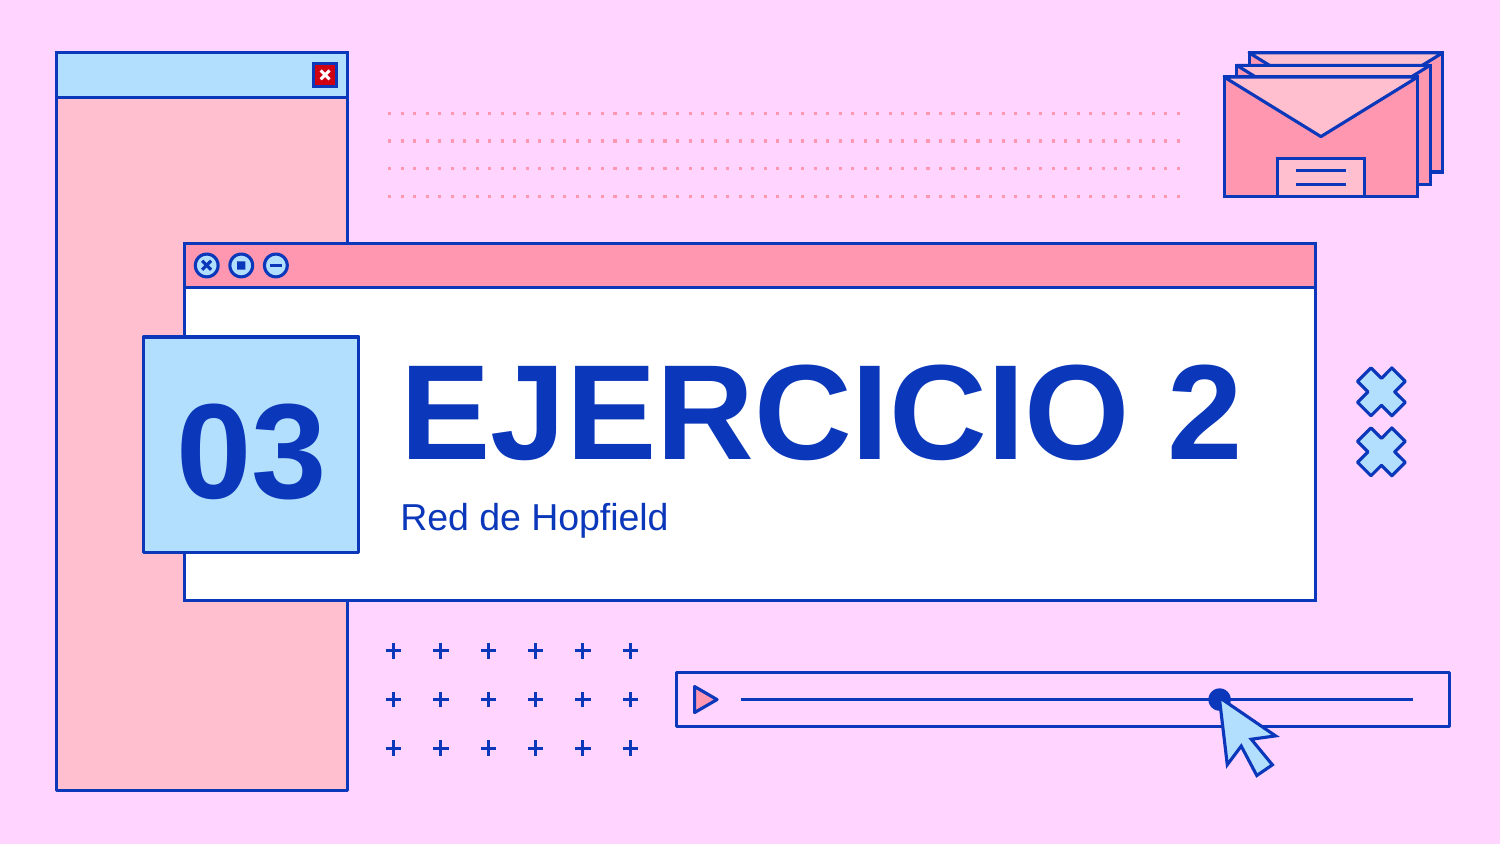

# EJERCICIO 2

03
Red de Hopfield